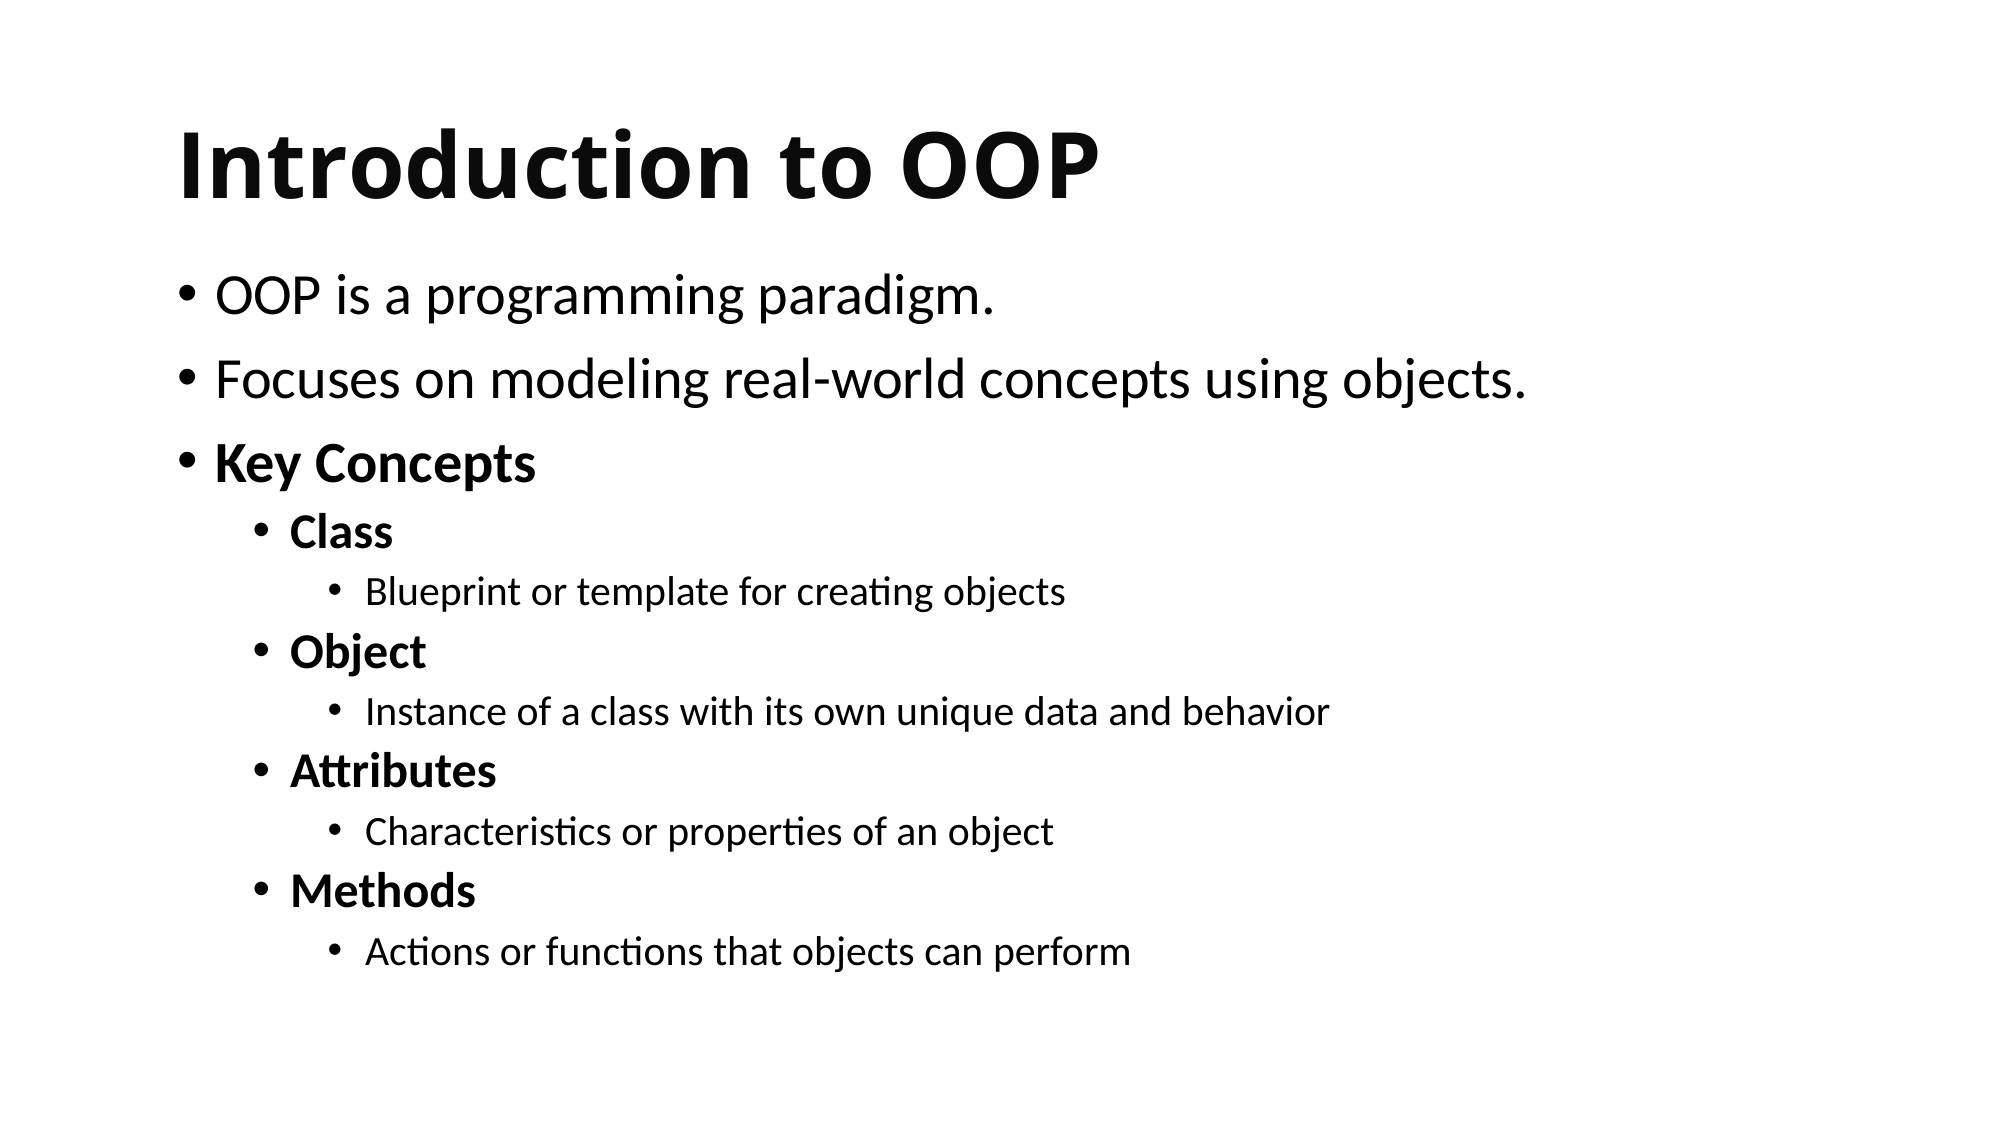

# Introduction to OOP
OOP is a programming paradigm.
Focuses on modeling real-world concepts using objects.
Key Concepts
Class
Blueprint or template for creating objects
Object
Instance of a class with its own unique data and behavior
Attributes
Characteristics or properties of an object
Methods
Actions or functions that objects can perform